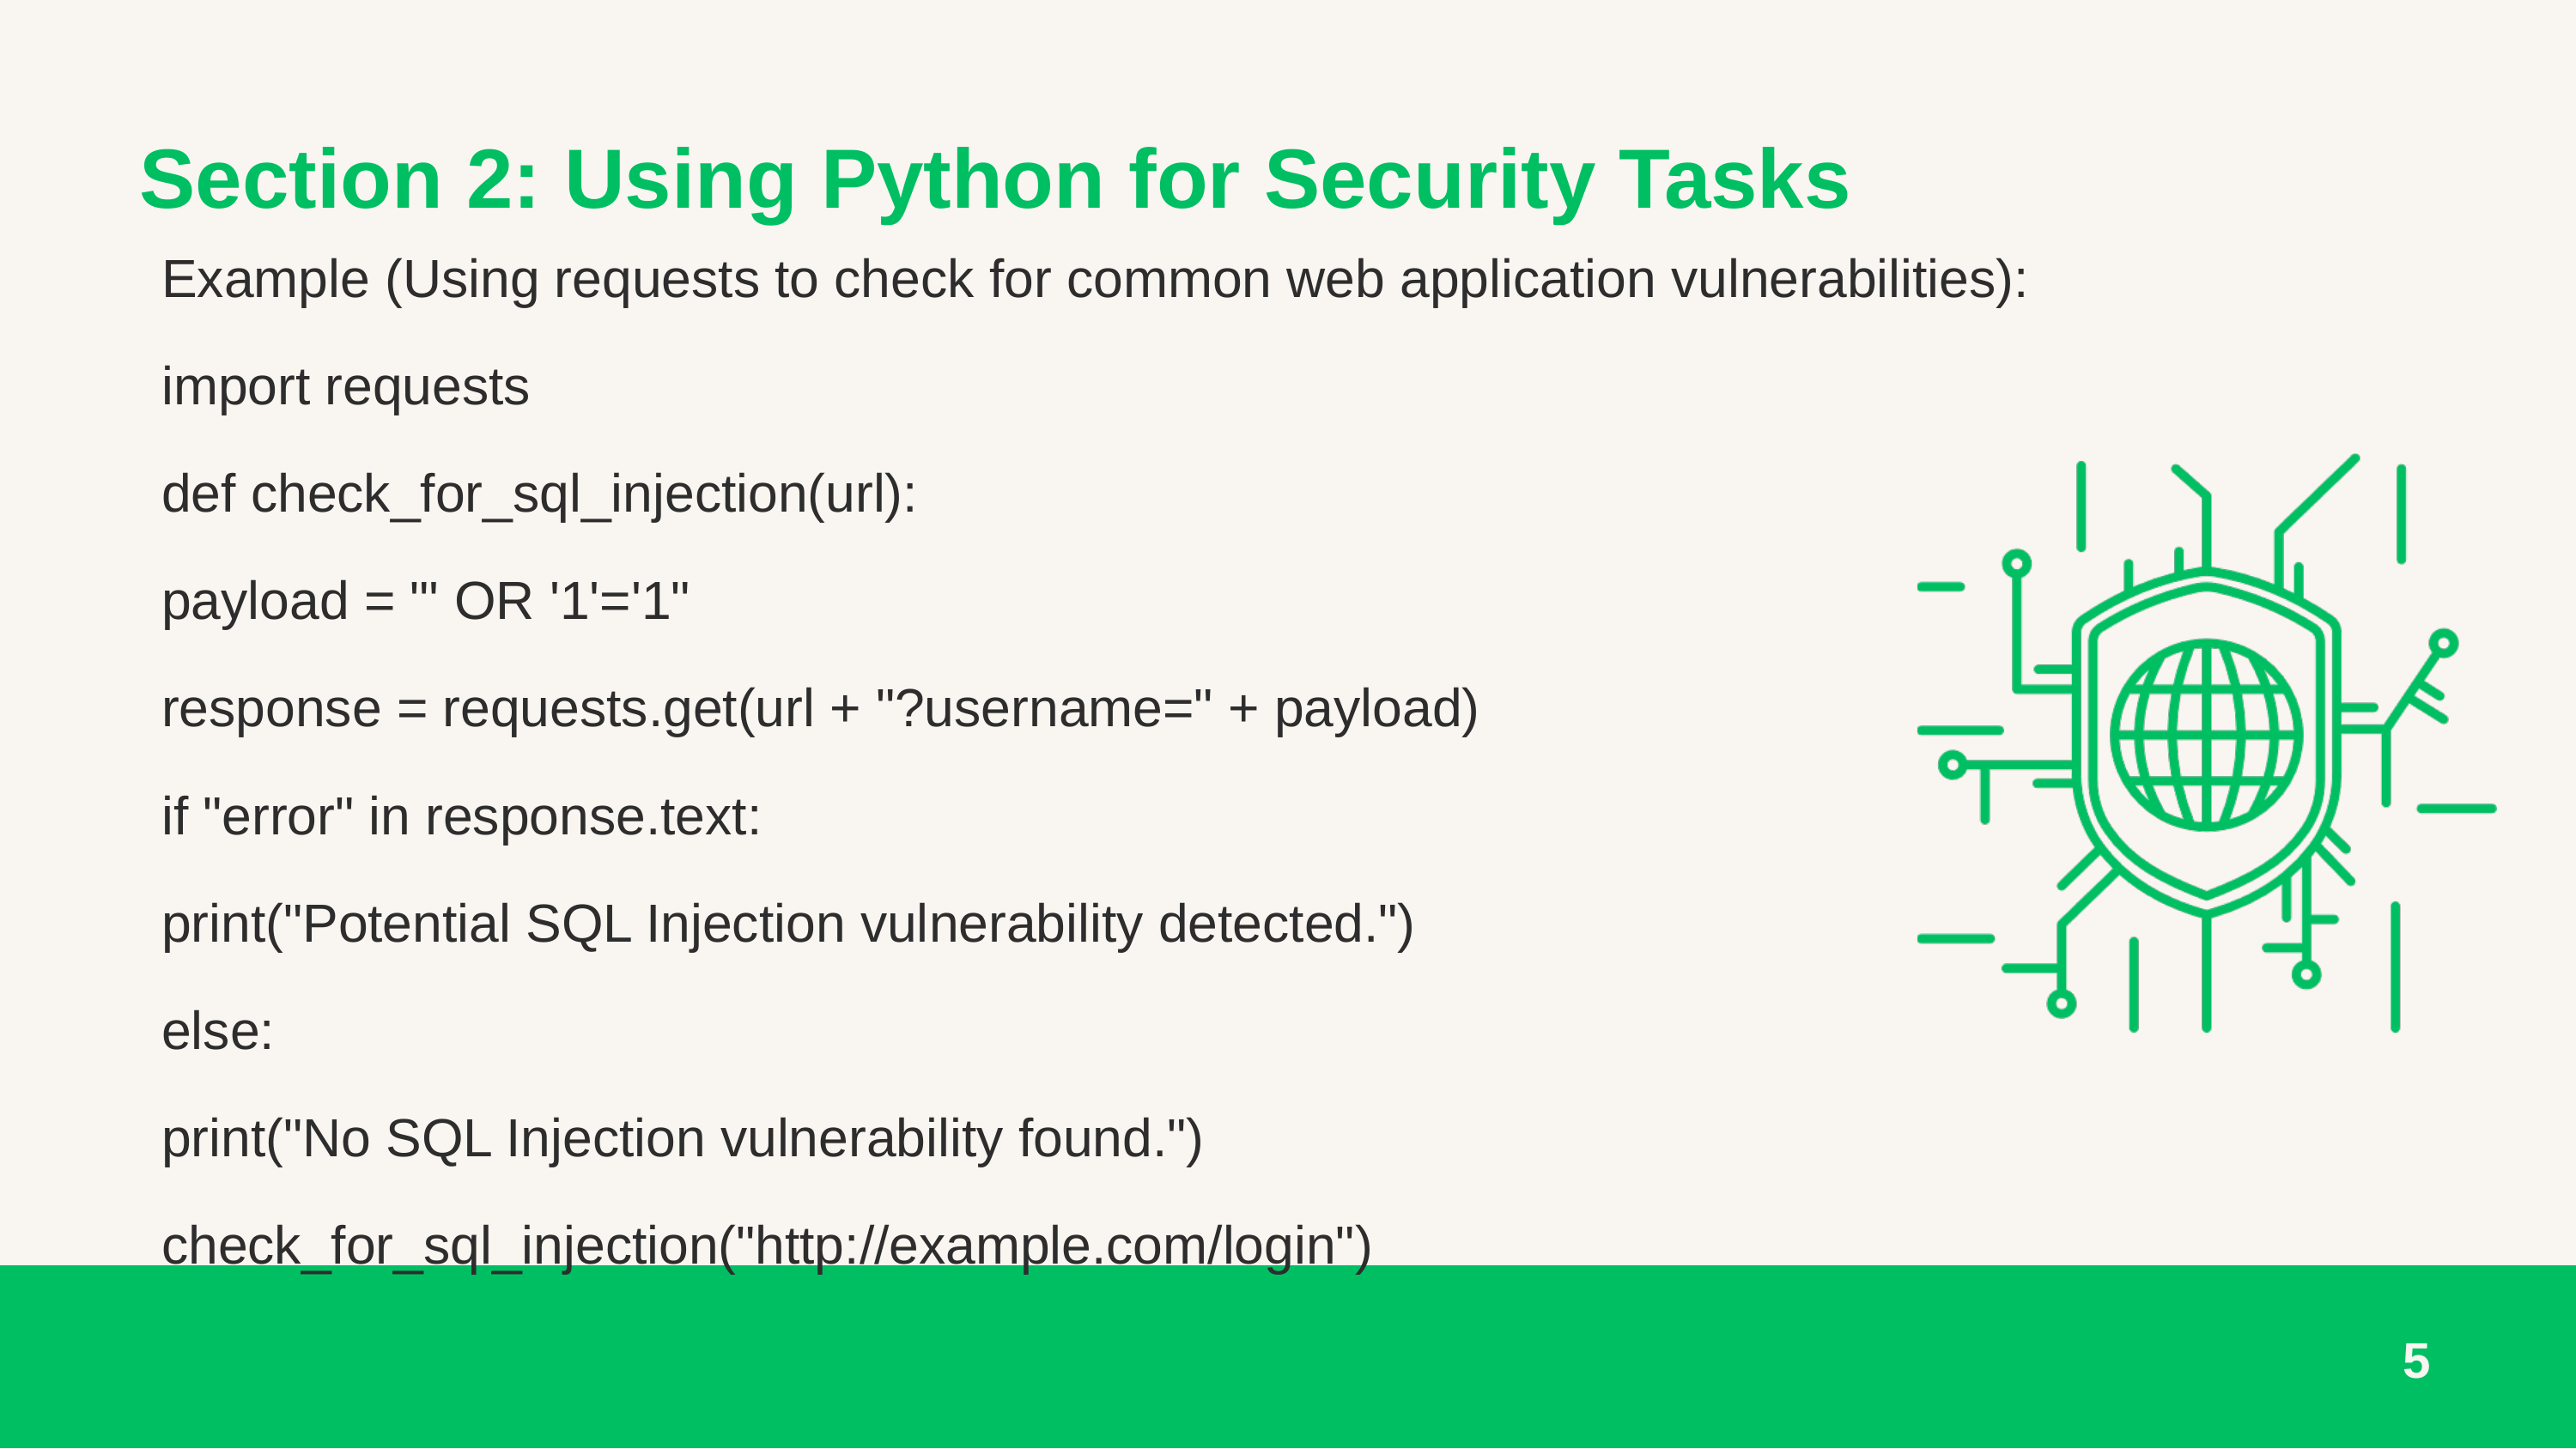

Section 2: Using Python for Security Tasks
Example (Using requests to check for common web application vulnerabilities):
import requests
def check_for_sql_injection(url):
payload = "' OR '1'='1"
response = requests.get(url + "?username=" + payload)
if "error" in response.text:
print("Potential SQL Injection vulnerability detected.")
else:
print("No SQL Injection vulnerability found.")
check_for_sql_injection("http://example.com/login")

5